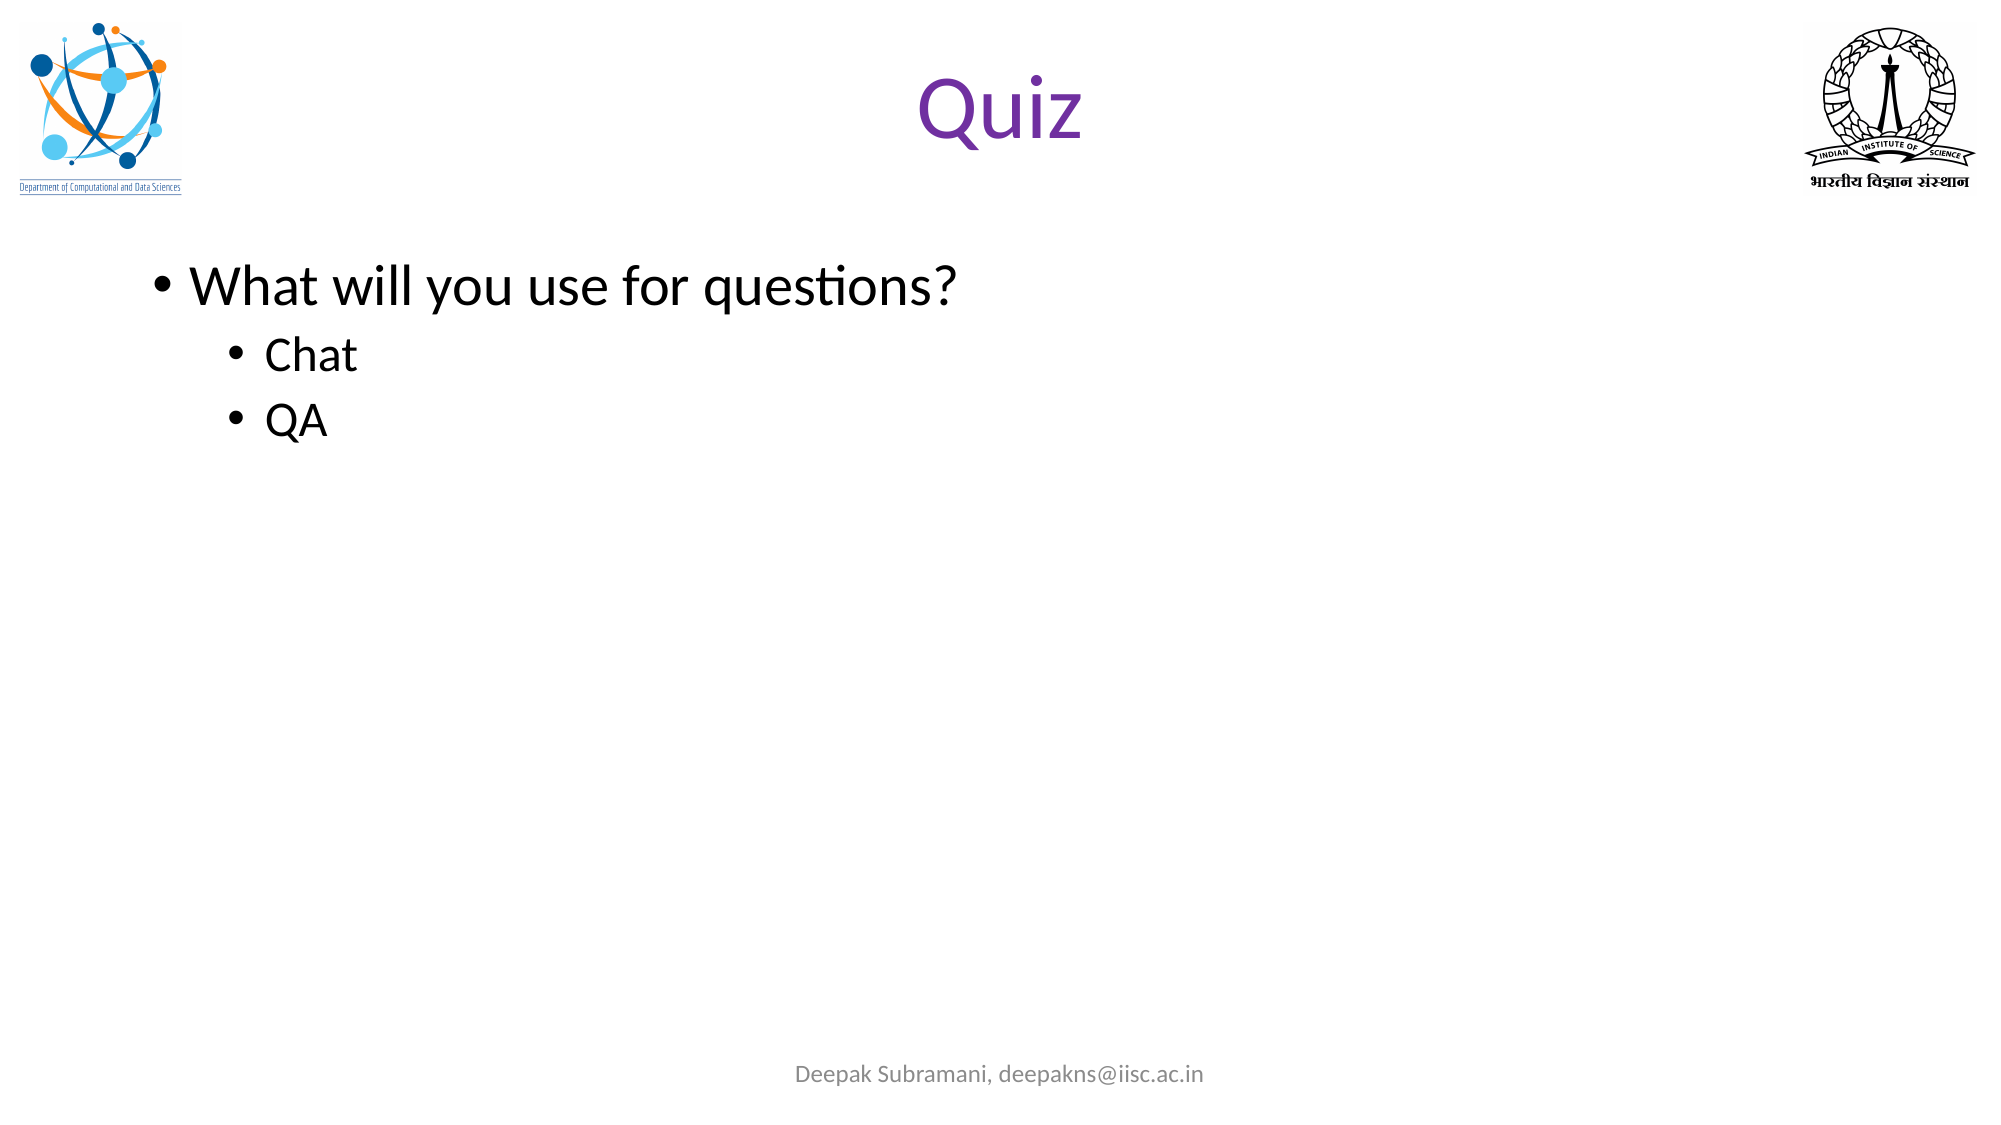

# Quiz
What will you use for questions?
Chat
QA
Deepak Subramani, deepakns@iisc.ac.in